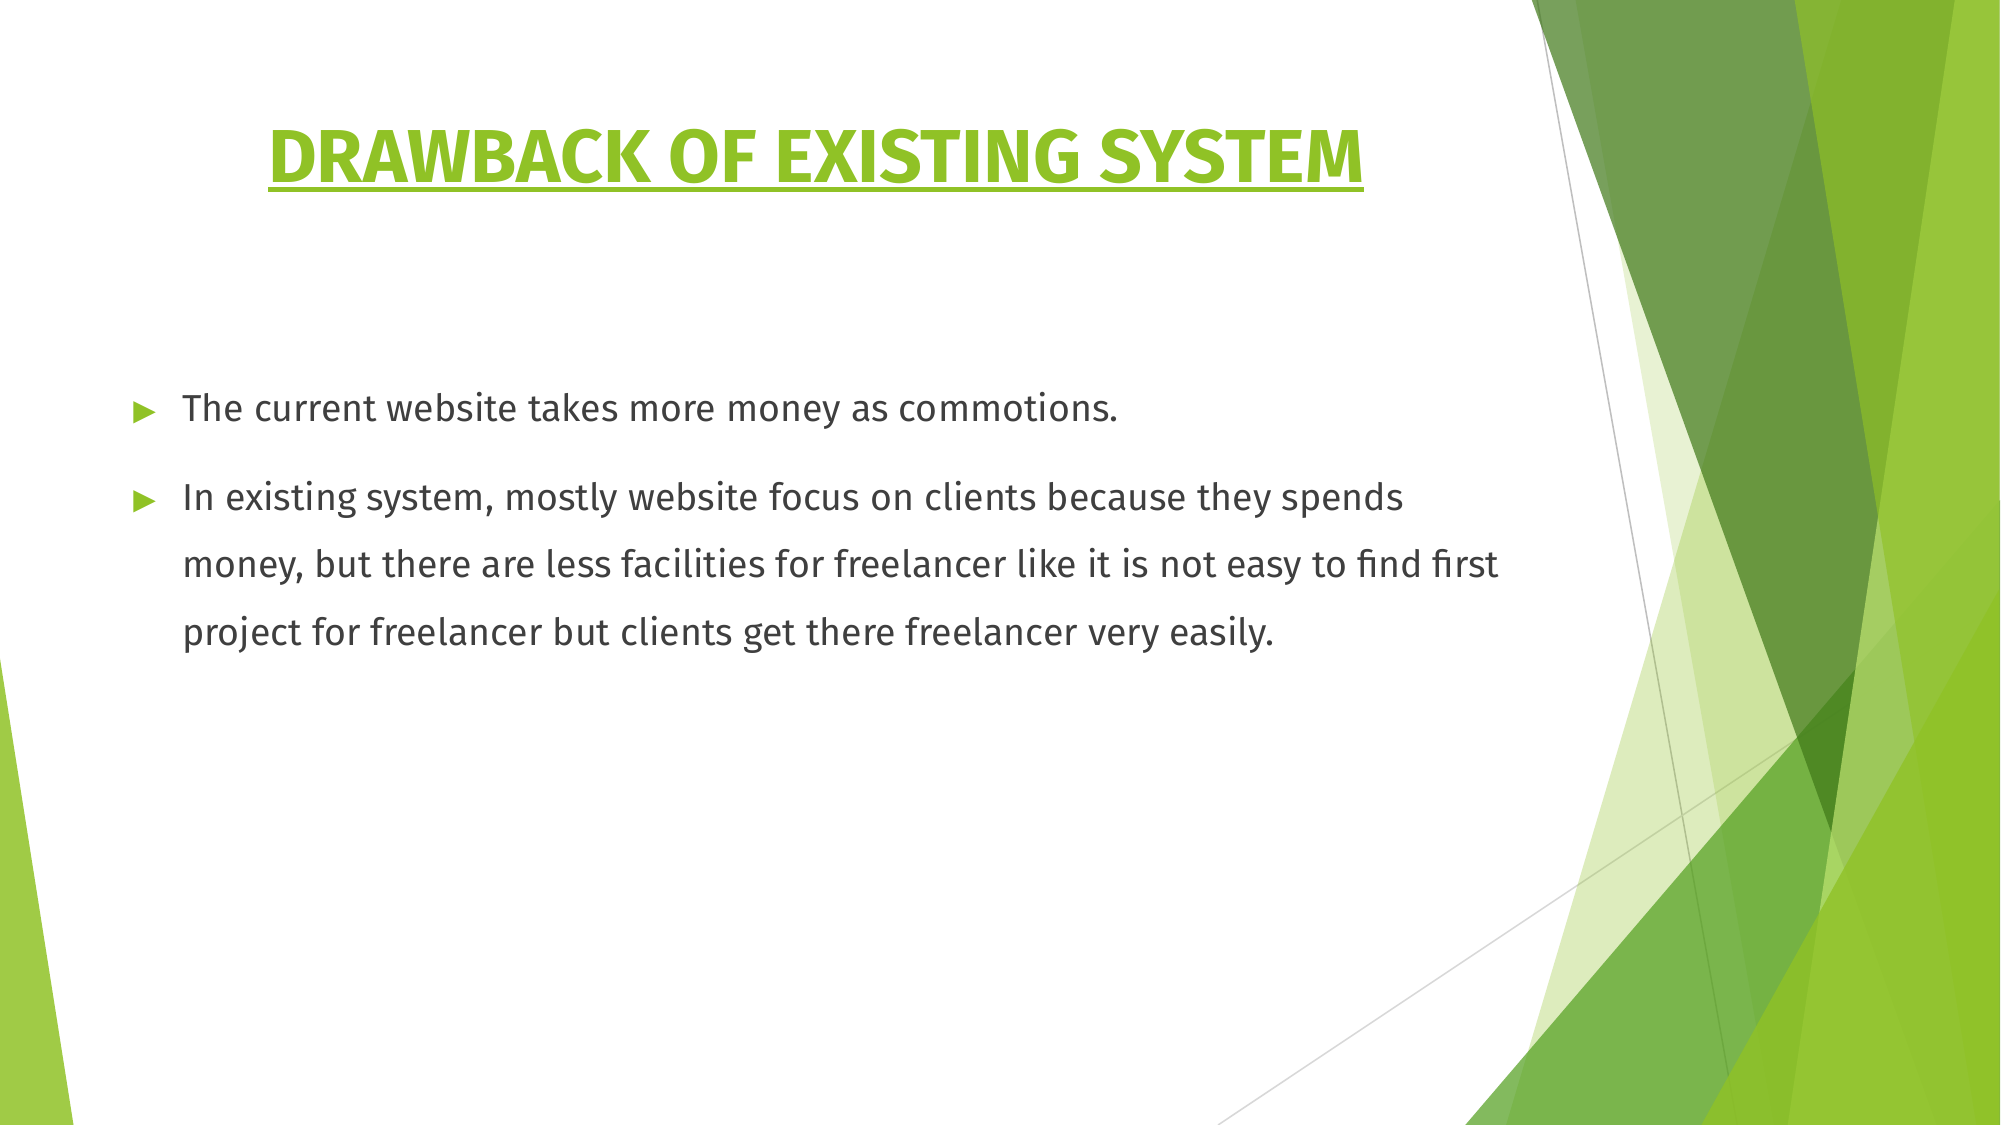

# DRAWBACK OF EXISTING SYSTEM
The current website takes more money as commotions.
In existing system, mostly website focus on clients because they spends money, but there are less facilities for freelancer like it is not easy to find first project for freelancer but clients get there freelancer very easily.